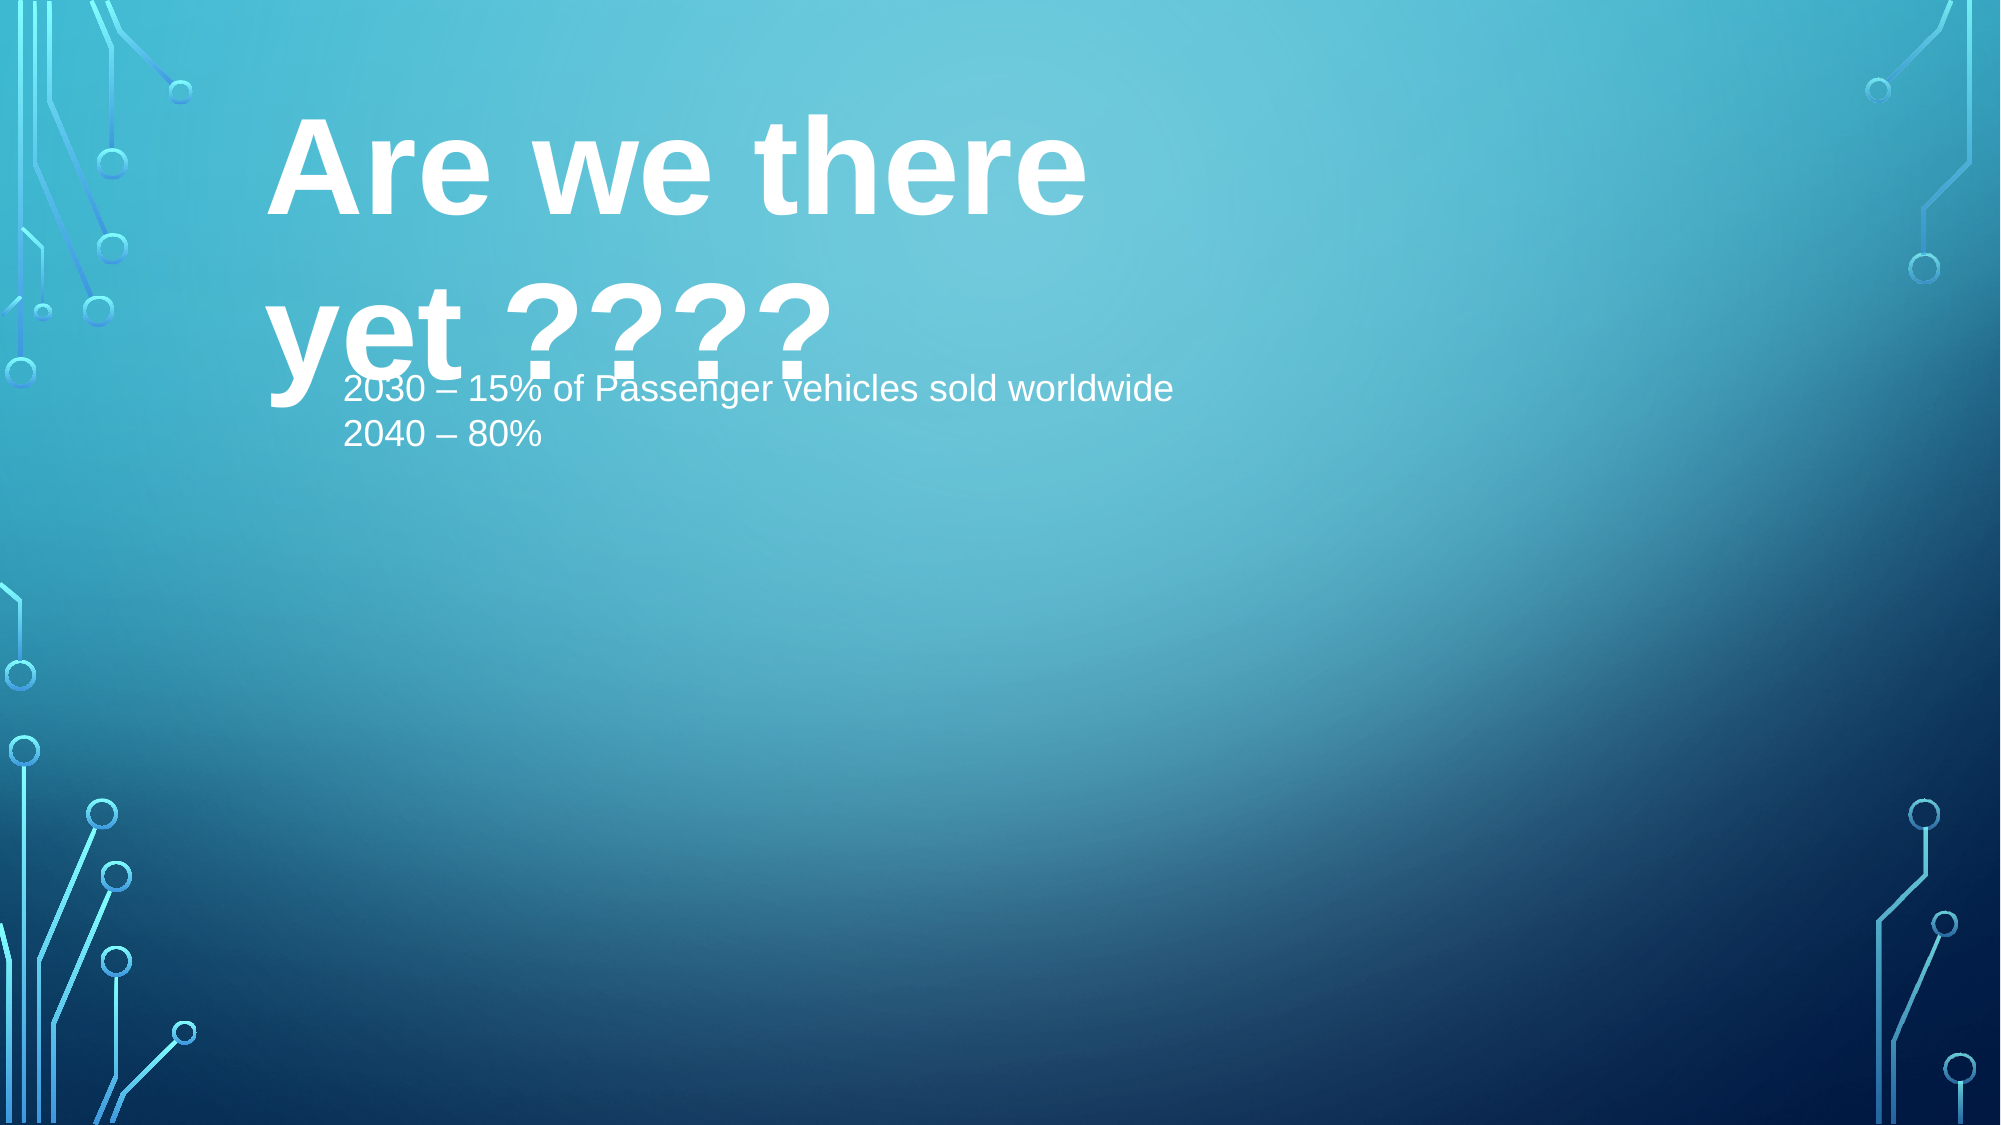

Are we there yet ????
2030 – 15% of Passenger vehicles sold worldwide
2040 – 80%